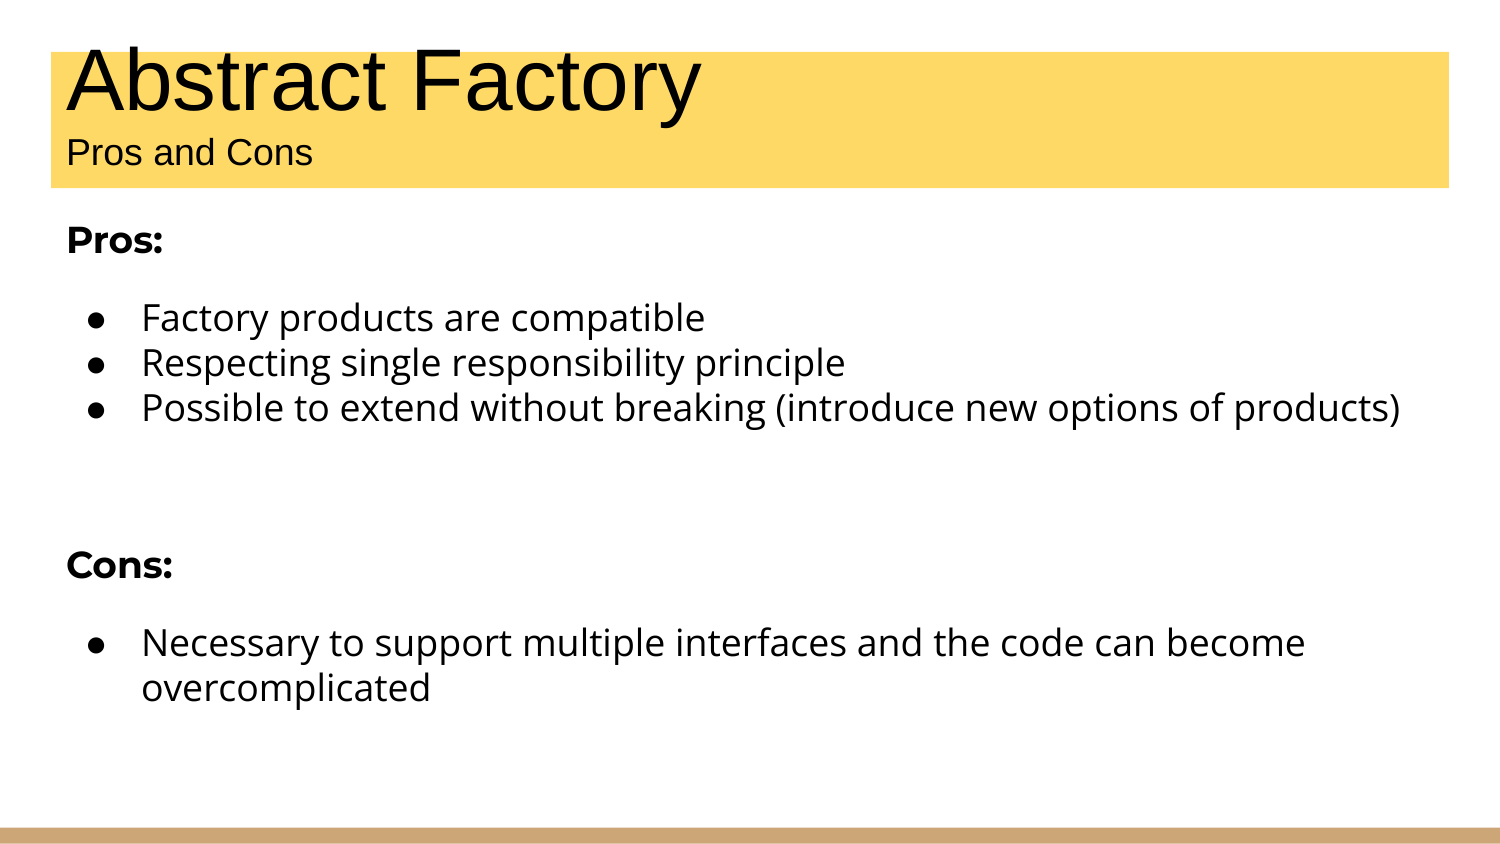

# Abstract Factory
Pros and Cons
Pros:
Factory products are compatible
Respecting single responsibility principle
Possible to extend without breaking (introduce new options of products)

Cons:
Necessary to support multiple interfaces and the code can become overcomplicated